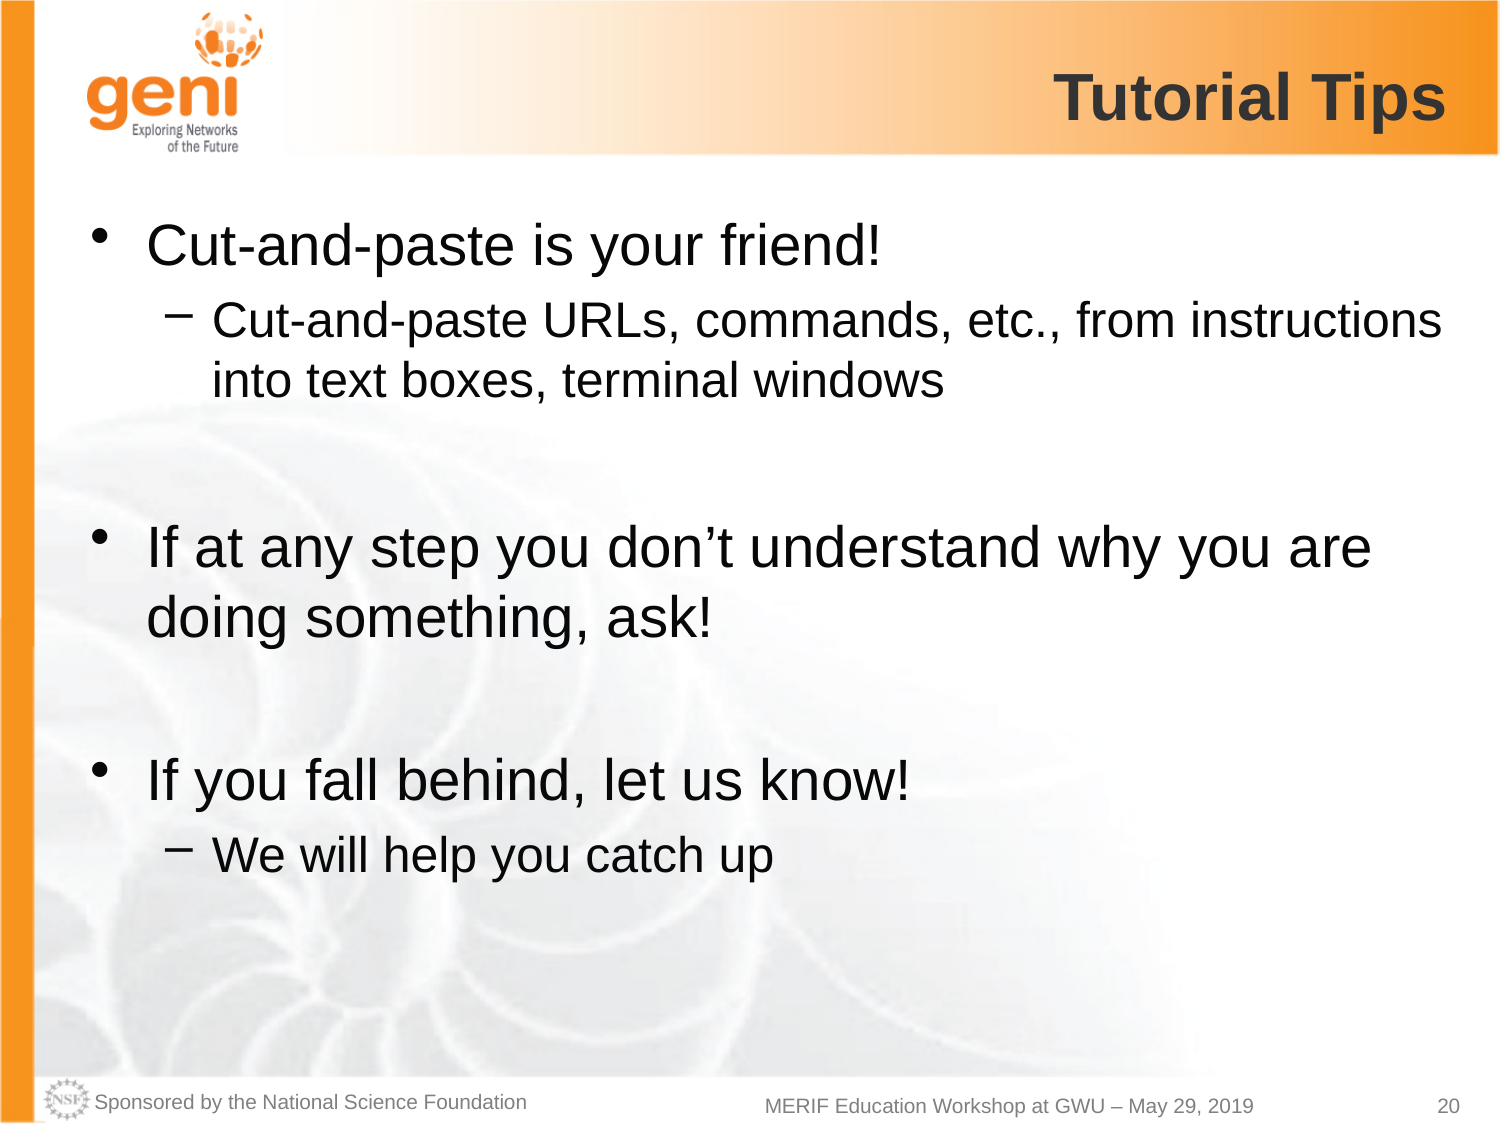

# Tutorial Tips
Cut-and-paste is your friend!
Cut-and-paste URLs, commands, etc., from instructions into text boxes, terminal windows

If at any step you don’t understand why you are doing something, ask!

If you fall behind, let us know!
We will help you catch up